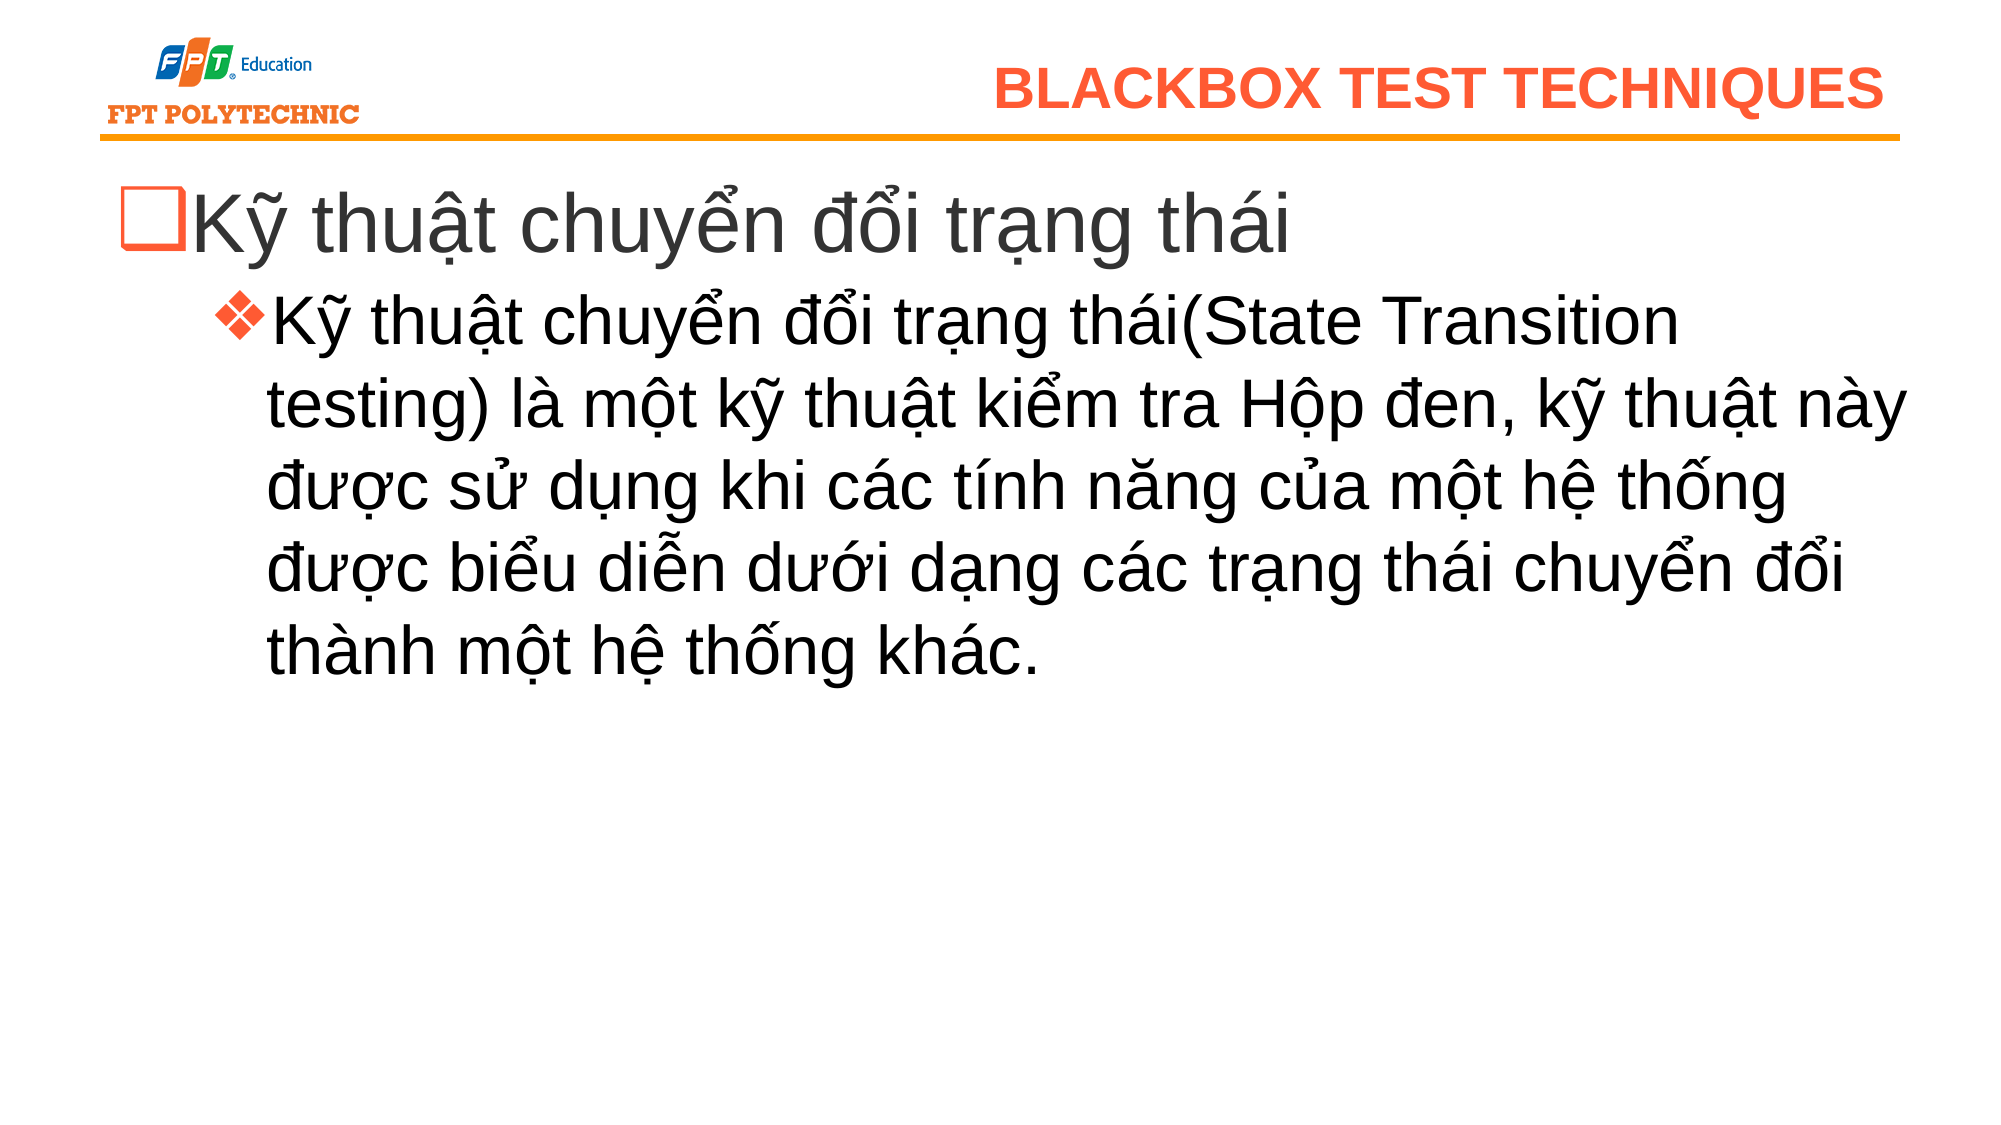

# blackbox test techniques
Kỹ thuật chuyển đổi trạng thái
Kỹ thuật chuyển đổi trạng thái(State Transition testing) là một kỹ thuật kiểm tra Hộp đen, kỹ thuật này được sử dụng khi các tính năng của một hệ thống được biểu diễn dưới dạng các trạng thái chuyển đổi thành một hệ thống khác.